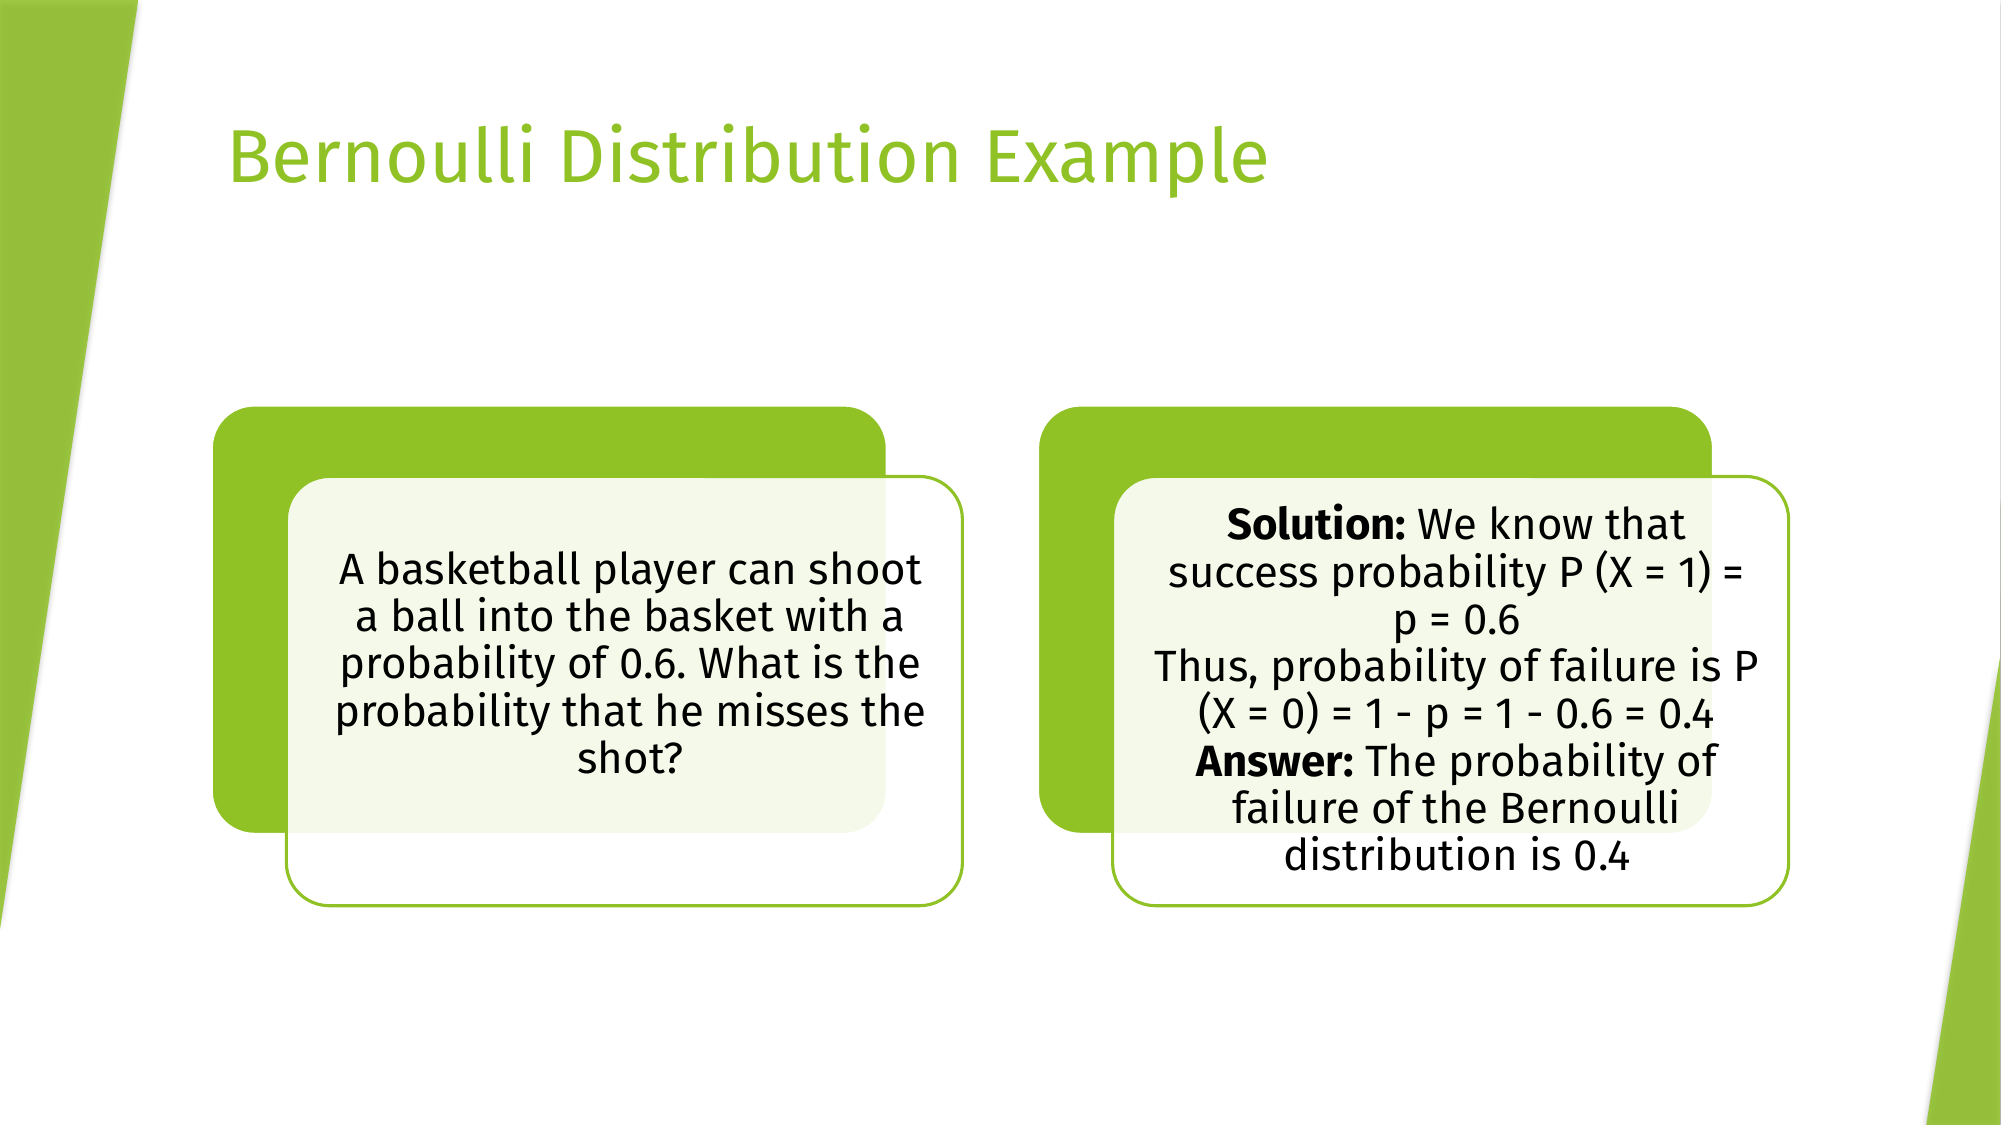

# Bernoulli Distribution Example
A basketball player can shoot a ball into the basket with a probability of 0.6. What is the probability that he misses the shot?
Solution: We know that success probability P (X = 1) = p = 0.6
Thus, probability of failure is P (X = 0) = 1 - p = 1 - 0.6 = 0.4
Answer: The probability of failure of the Bernoulli distribution is 0.4